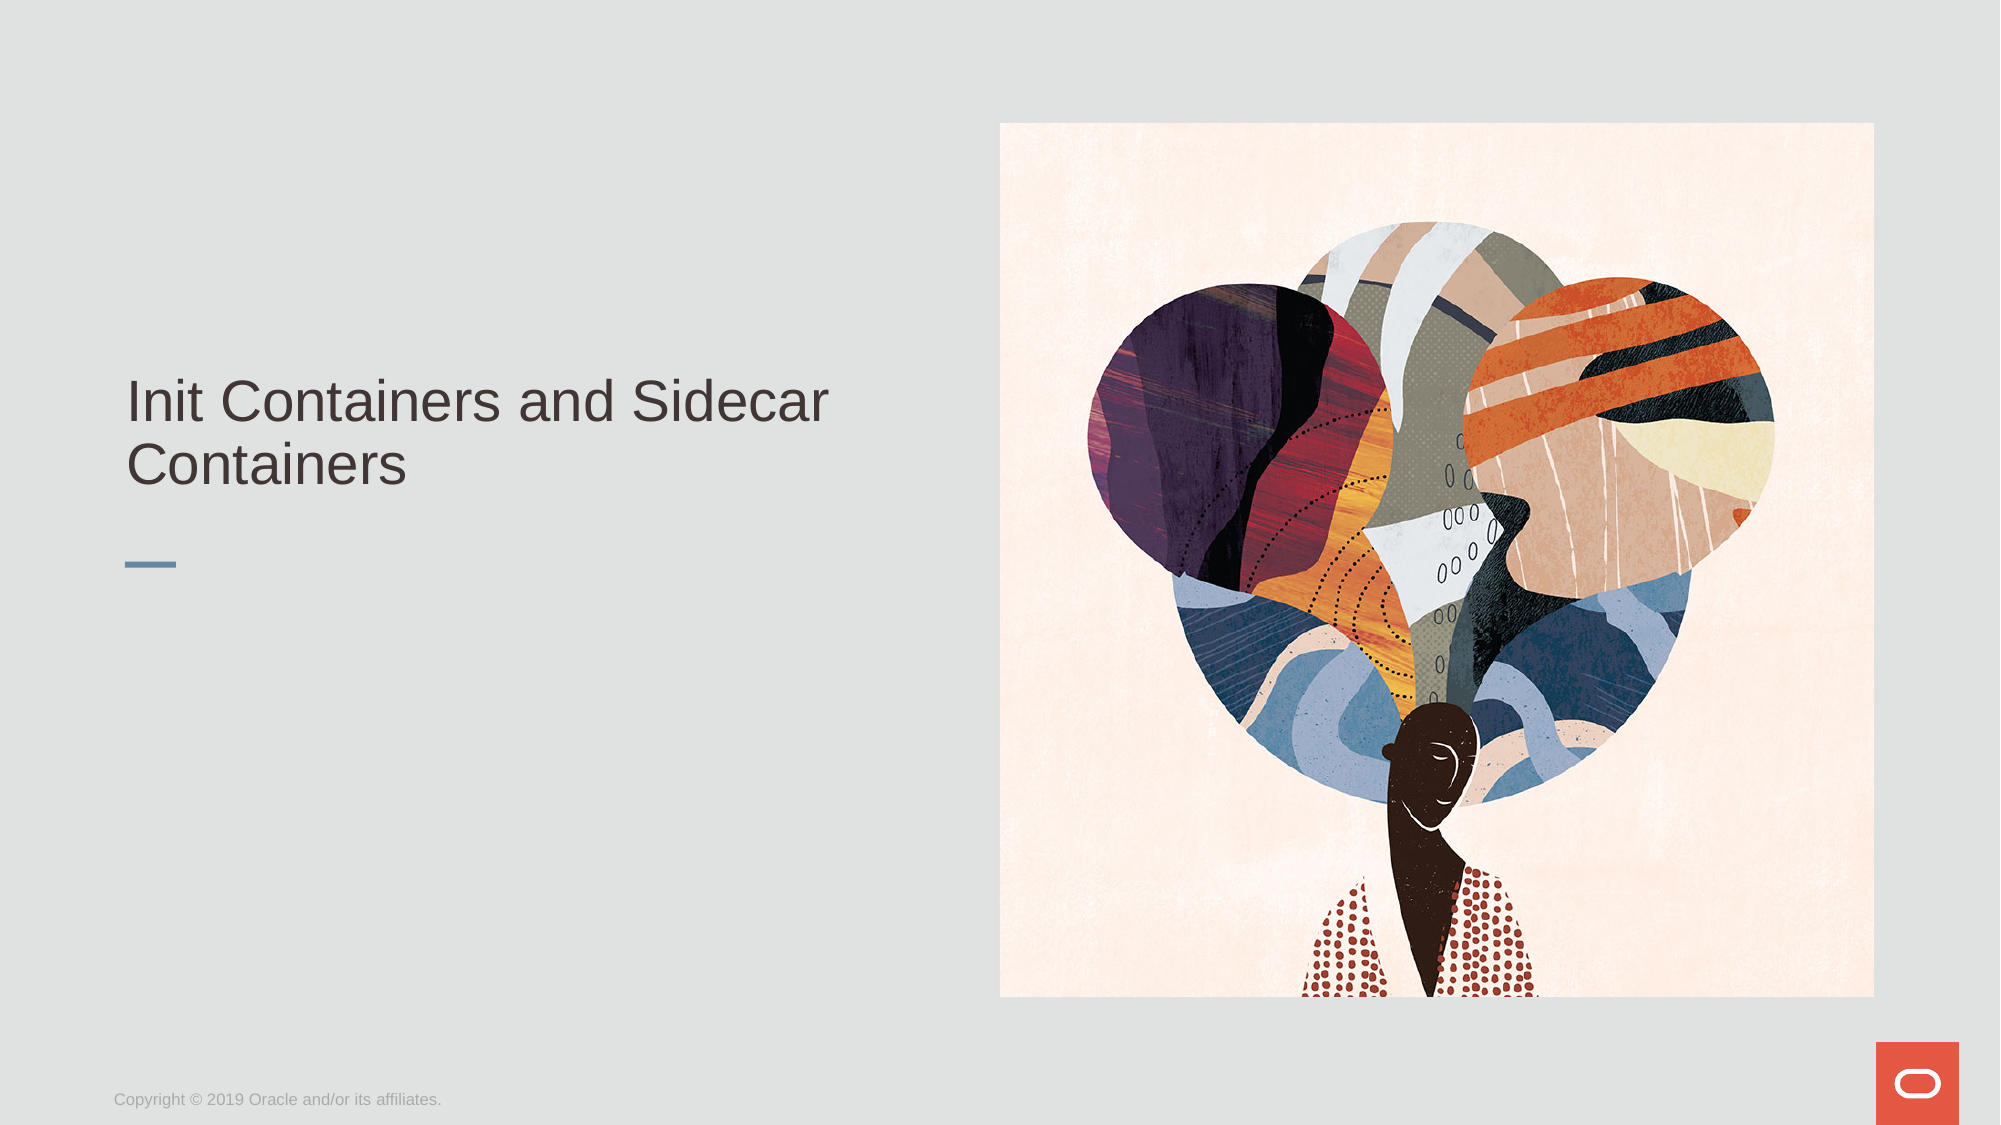

# Init Containers and Sidecar Containers
Copyright © 2019 Oracle and/or its affiliates.